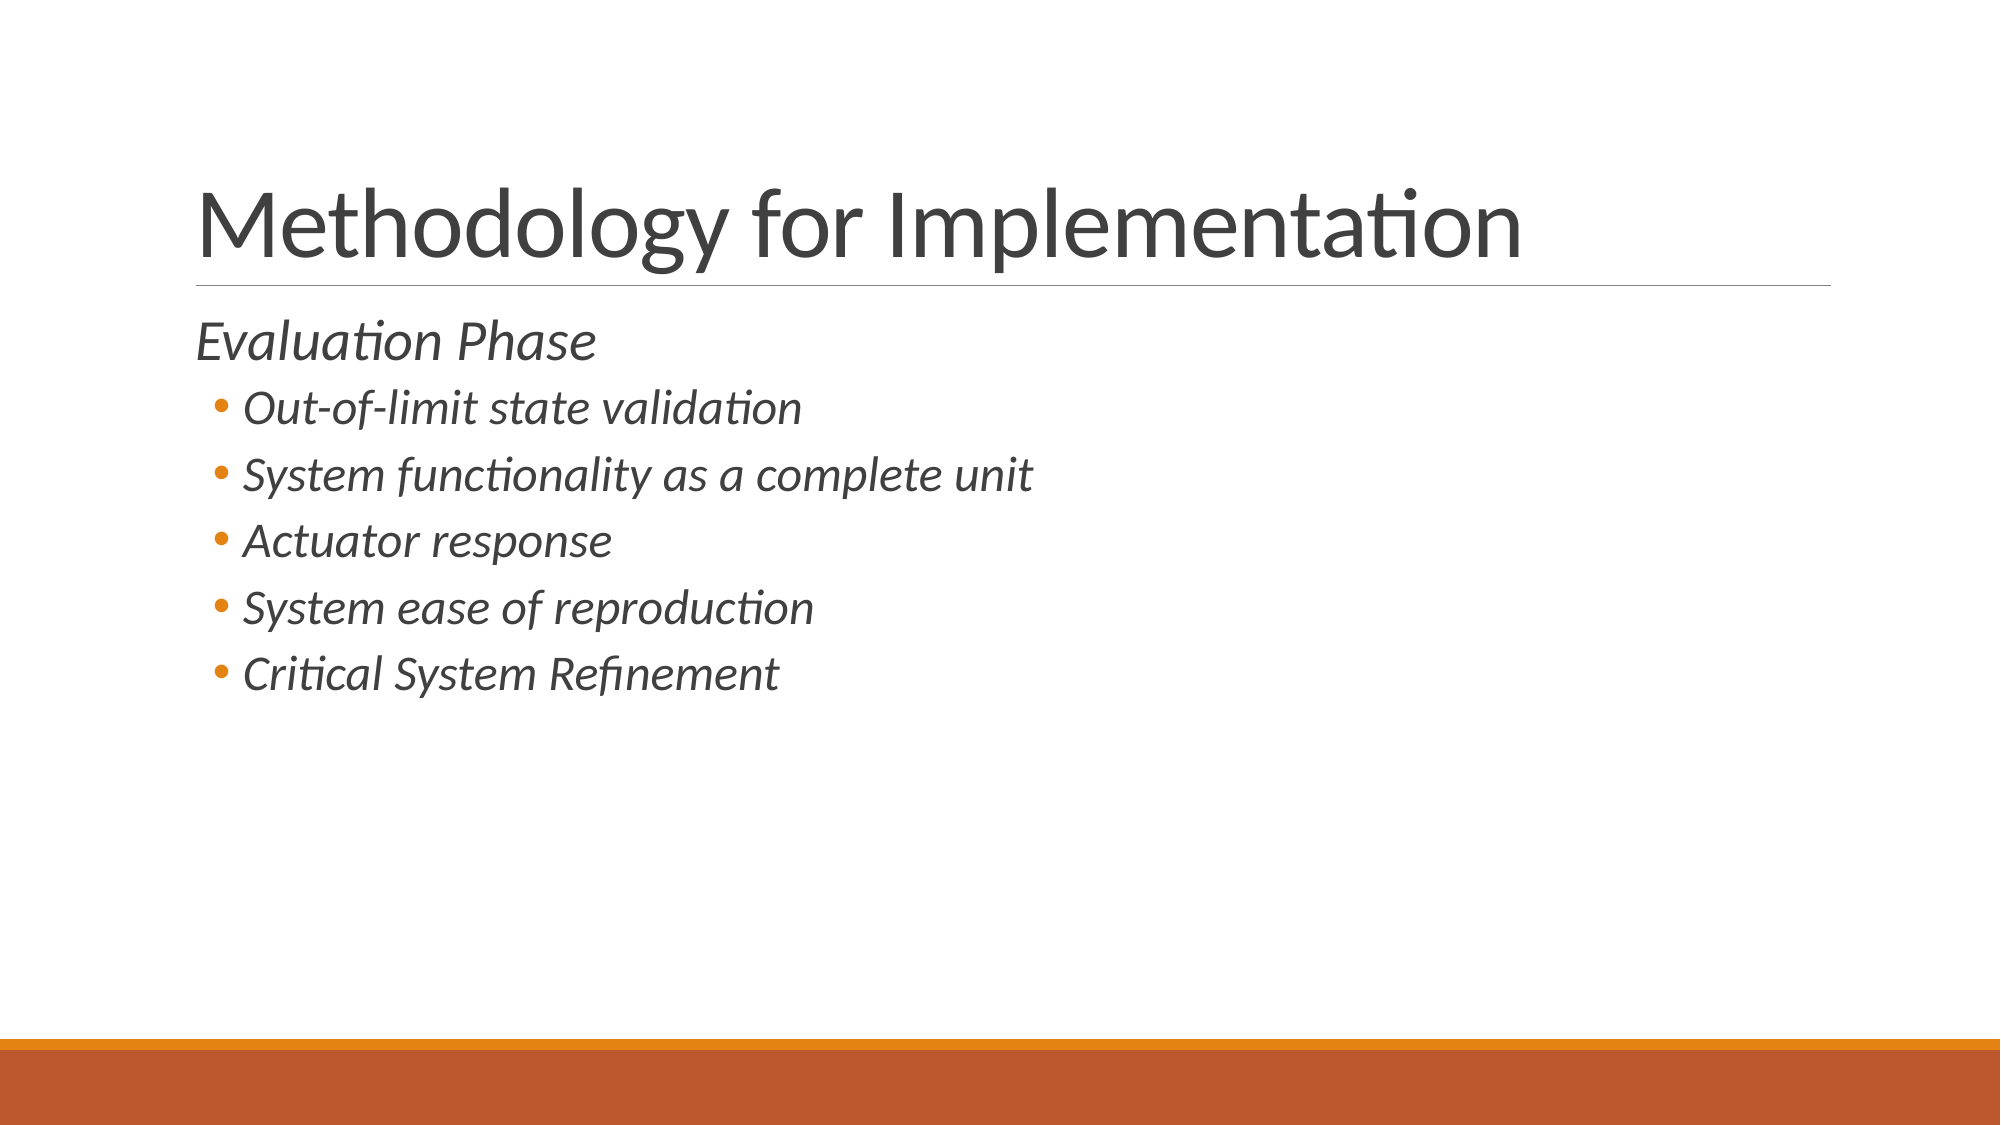

# Methodology for Implementation
Evaluation Phase
Out-of-limit state validation
System functionality as a complete unit
Actuator response
System ease of reproduction
Critical System Refinement